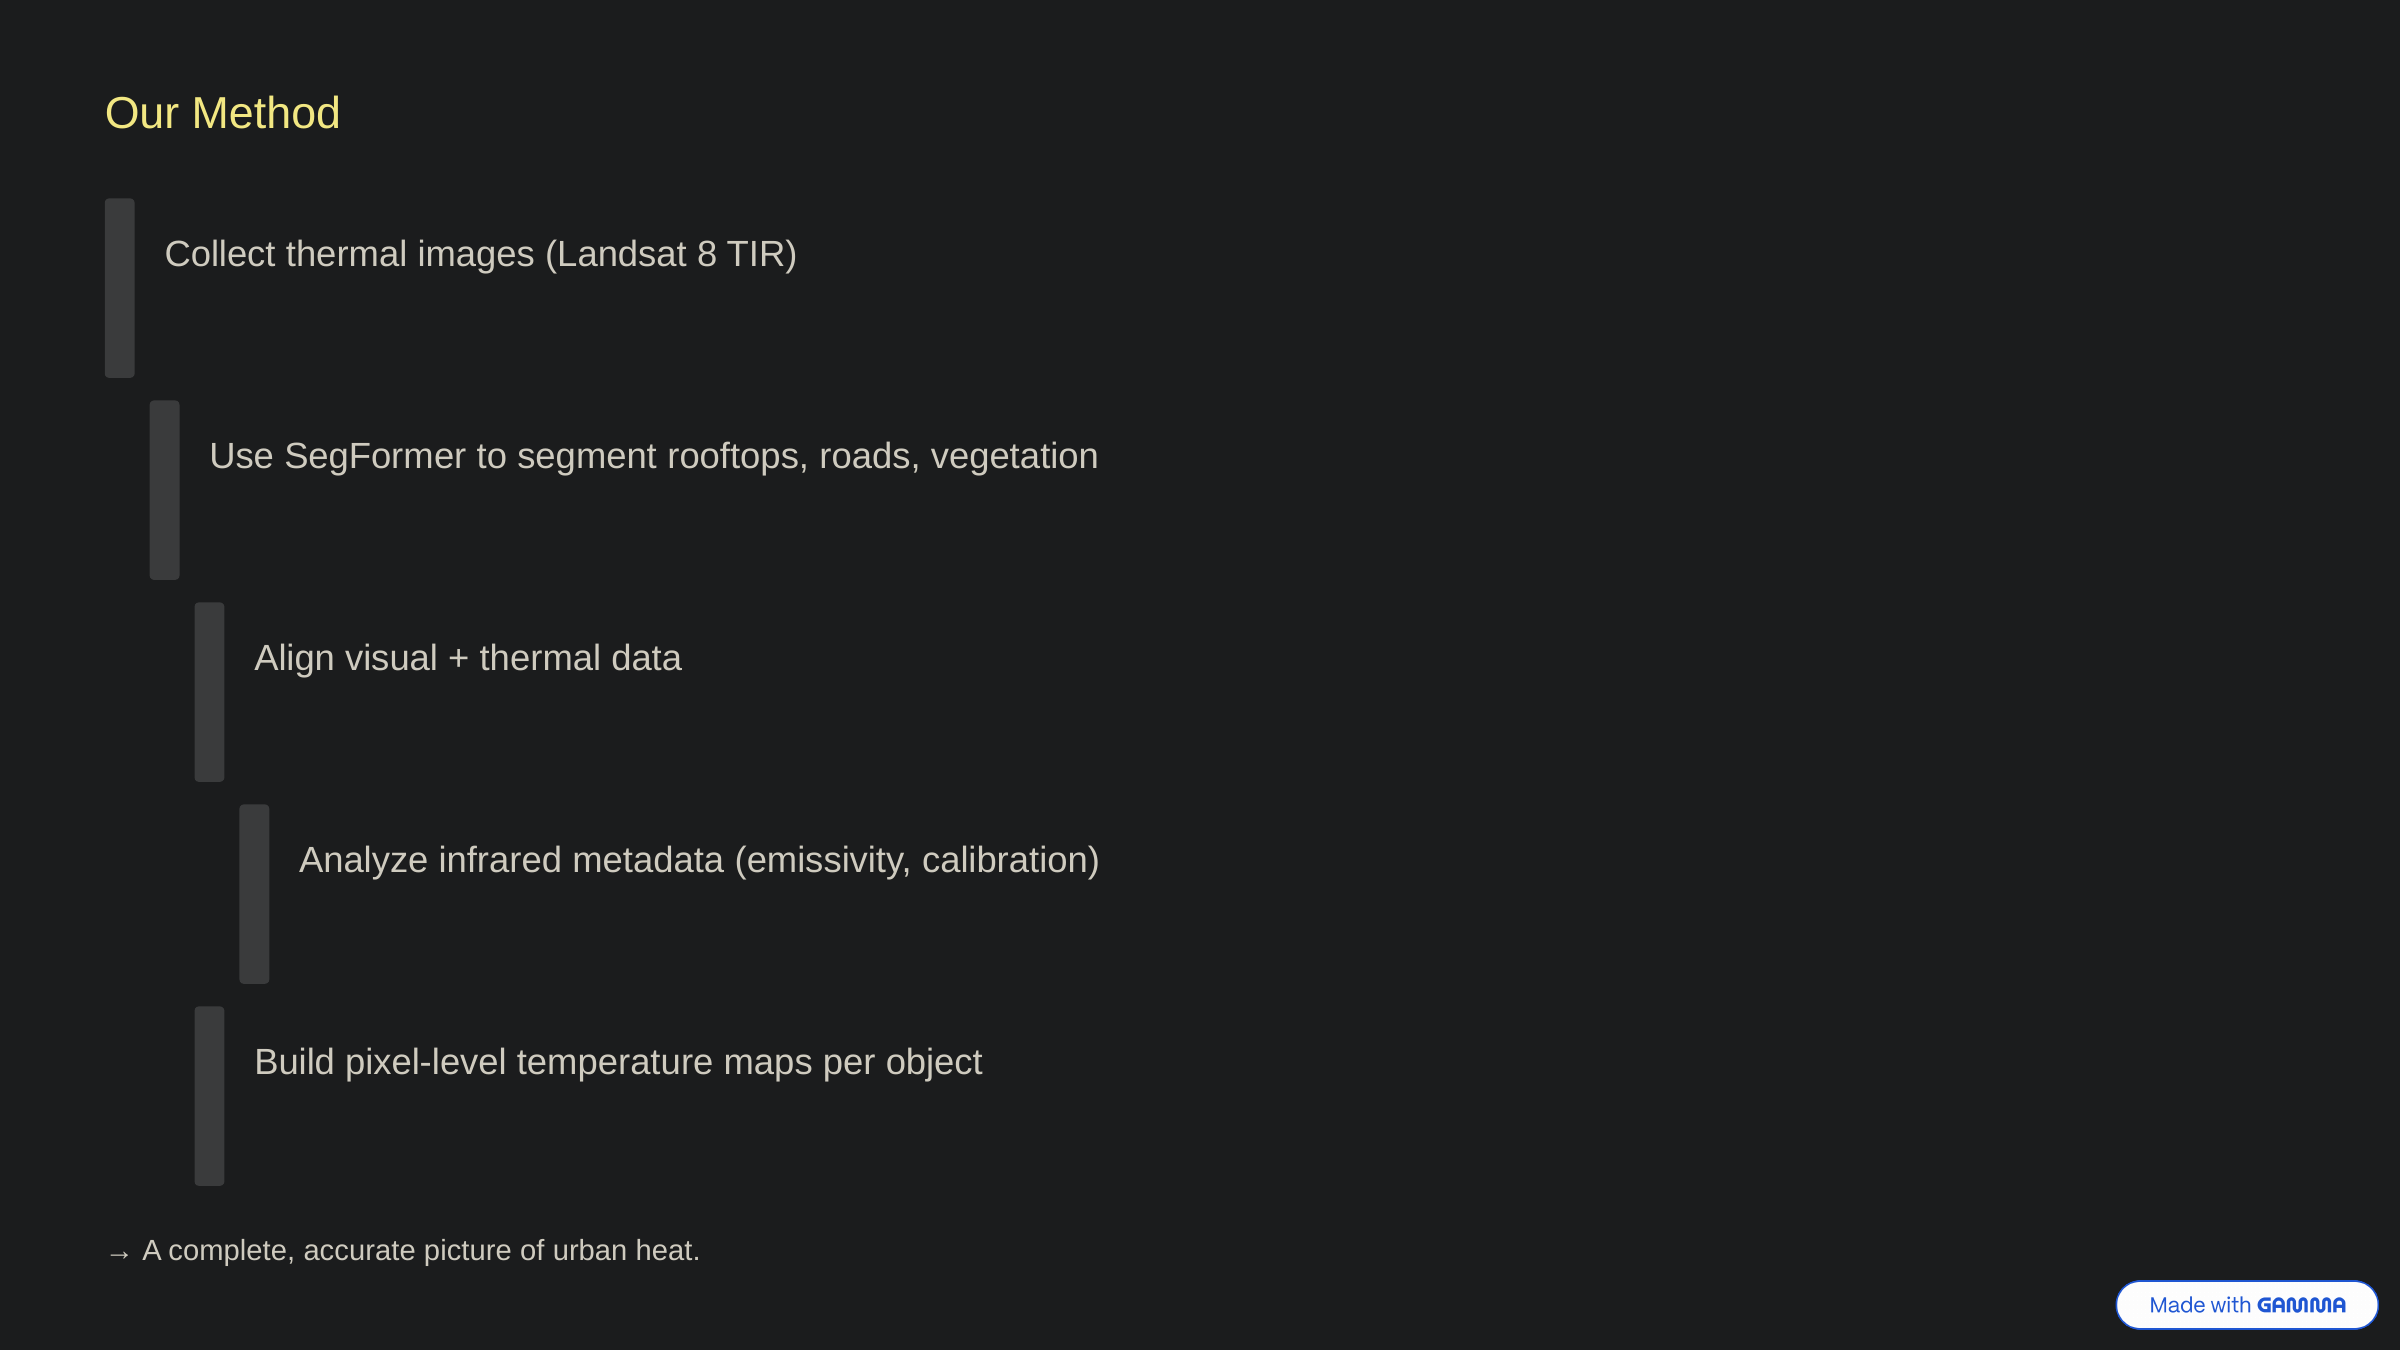

Our Method

Collect thermal images (Landsat 8 TIR)

Use SegFormer to segment rooftops, roads, vegetation

Align visual + thermal data

Analyze infrared metadata (emissivity, calibration)

Build pixel-level temperature maps per object
→ A complete, accurate picture of urban heat.